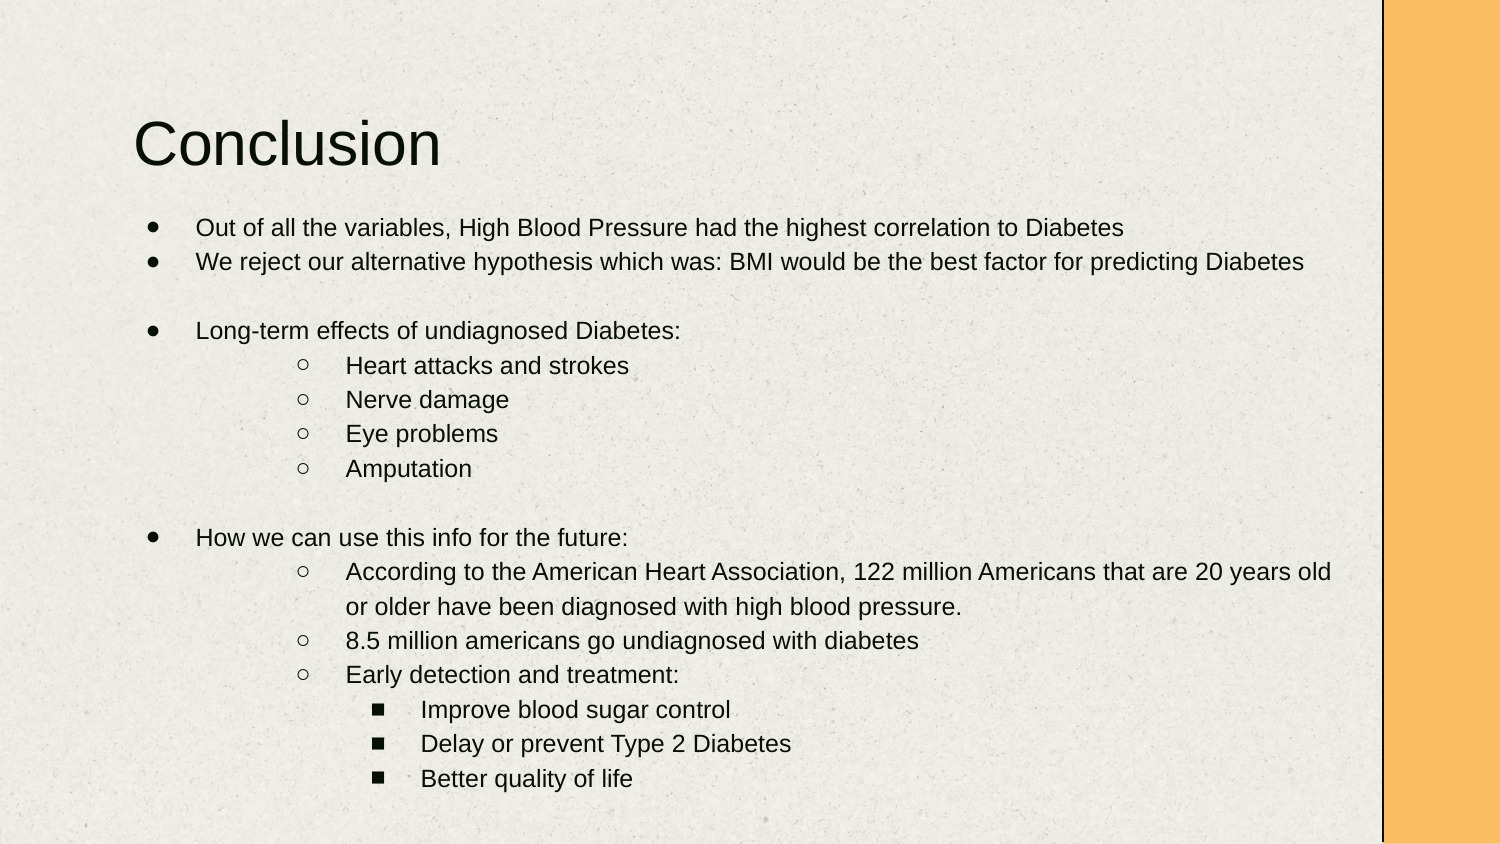

# Conclusion
Out of all the variables, High Blood Pressure had the highest correlation to Diabetes
We reject our alternative hypothesis which was: BMI would be the best factor for predicting Diabetes

Long-term effects of undiagnosed Diabetes:
Heart attacks and strokes
Nerve damage
Eye problems
Amputation

How we can use this info for the future:
According to the American Heart Association, 122 million Americans that are 20 years old or older have been diagnosed with high blood pressure.
8.5 million americans go undiagnosed with diabetes
Early detection and treatment:
Improve blood sugar control
Delay or prevent Type 2 Diabetes
Better quality of life